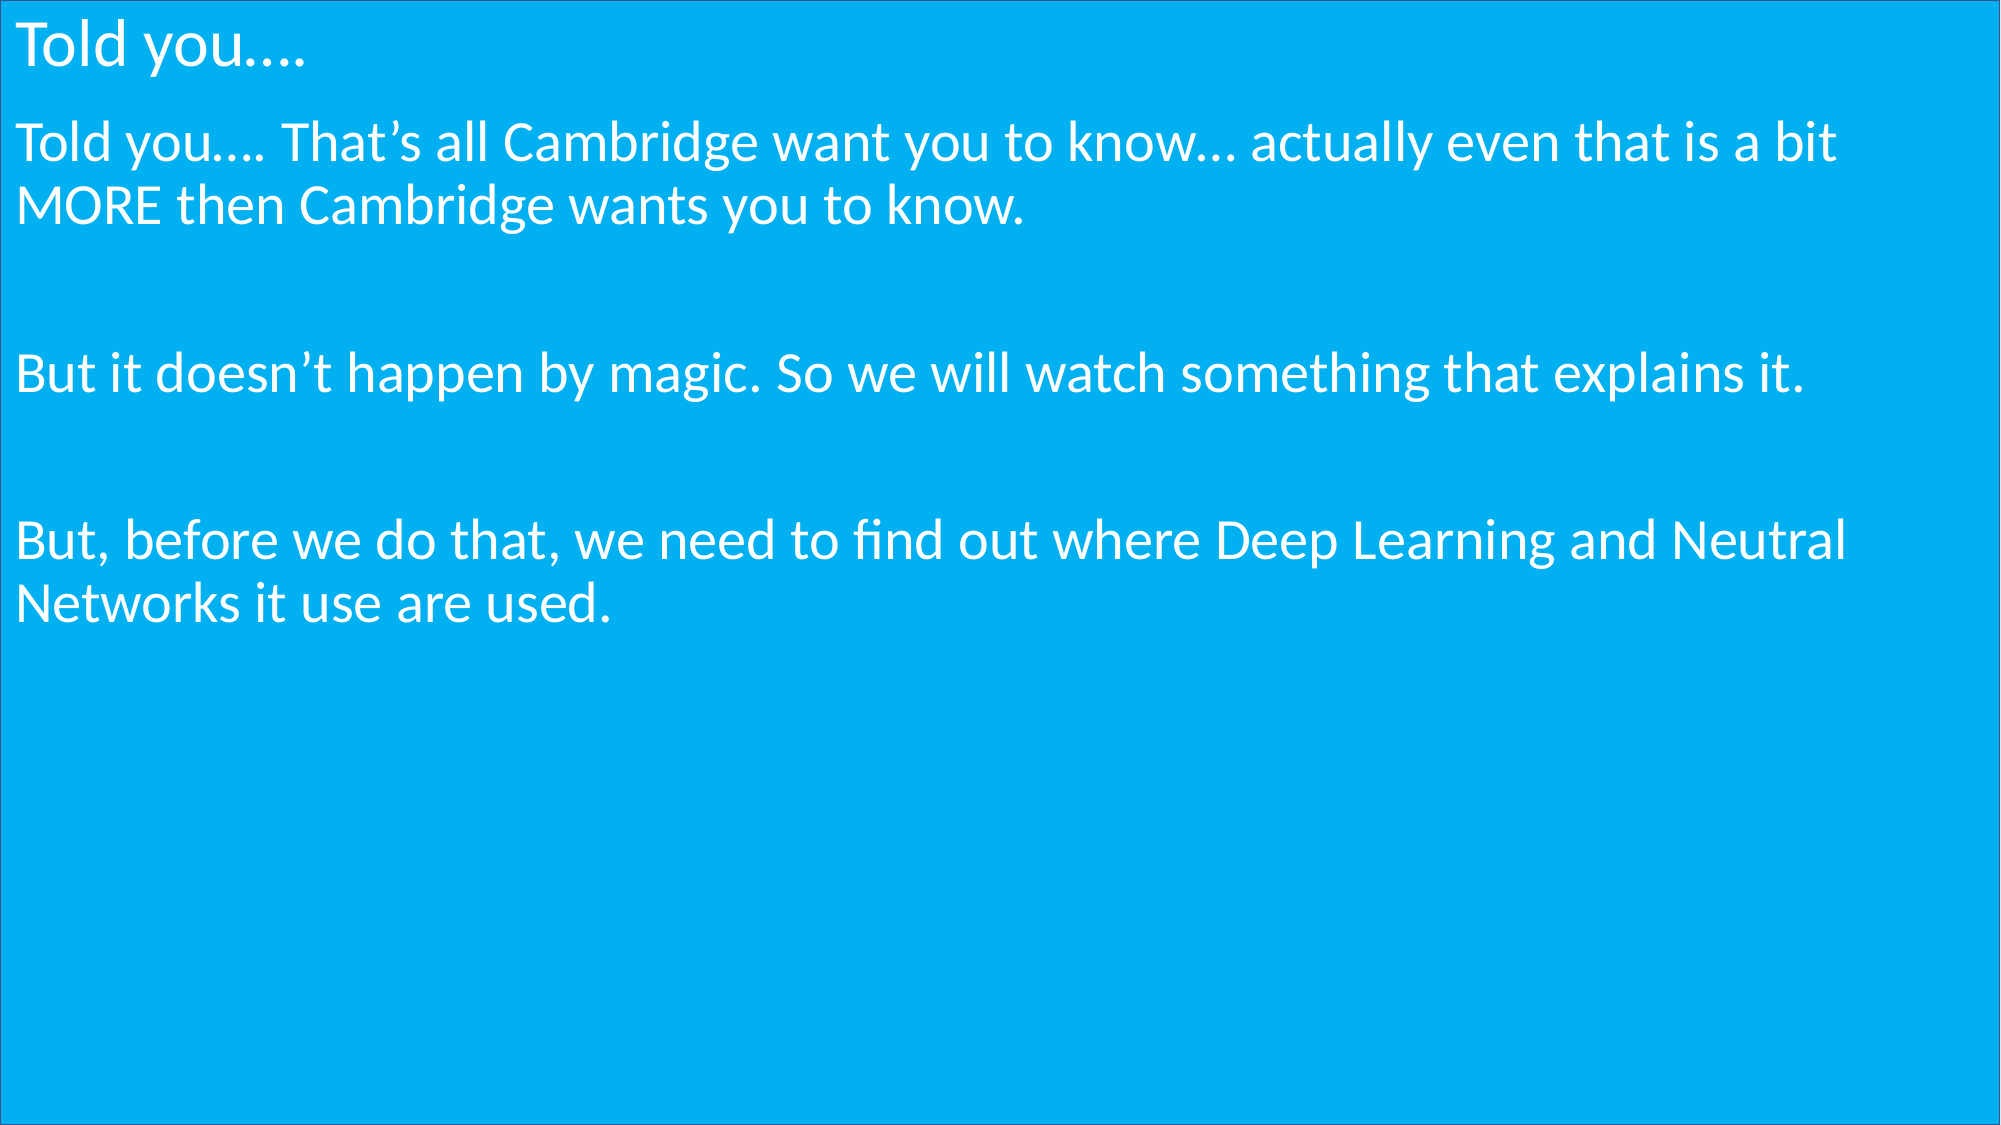

# Told you….
Told you…. That’s all Cambridge want you to know… actually even that is a bit MORE then Cambridge wants you to know.

But it doesn’t happen by magic. So we will watch something that explains it.

But, before we do that, we need to find out where Deep Learning and Neutral Networks it use are used.